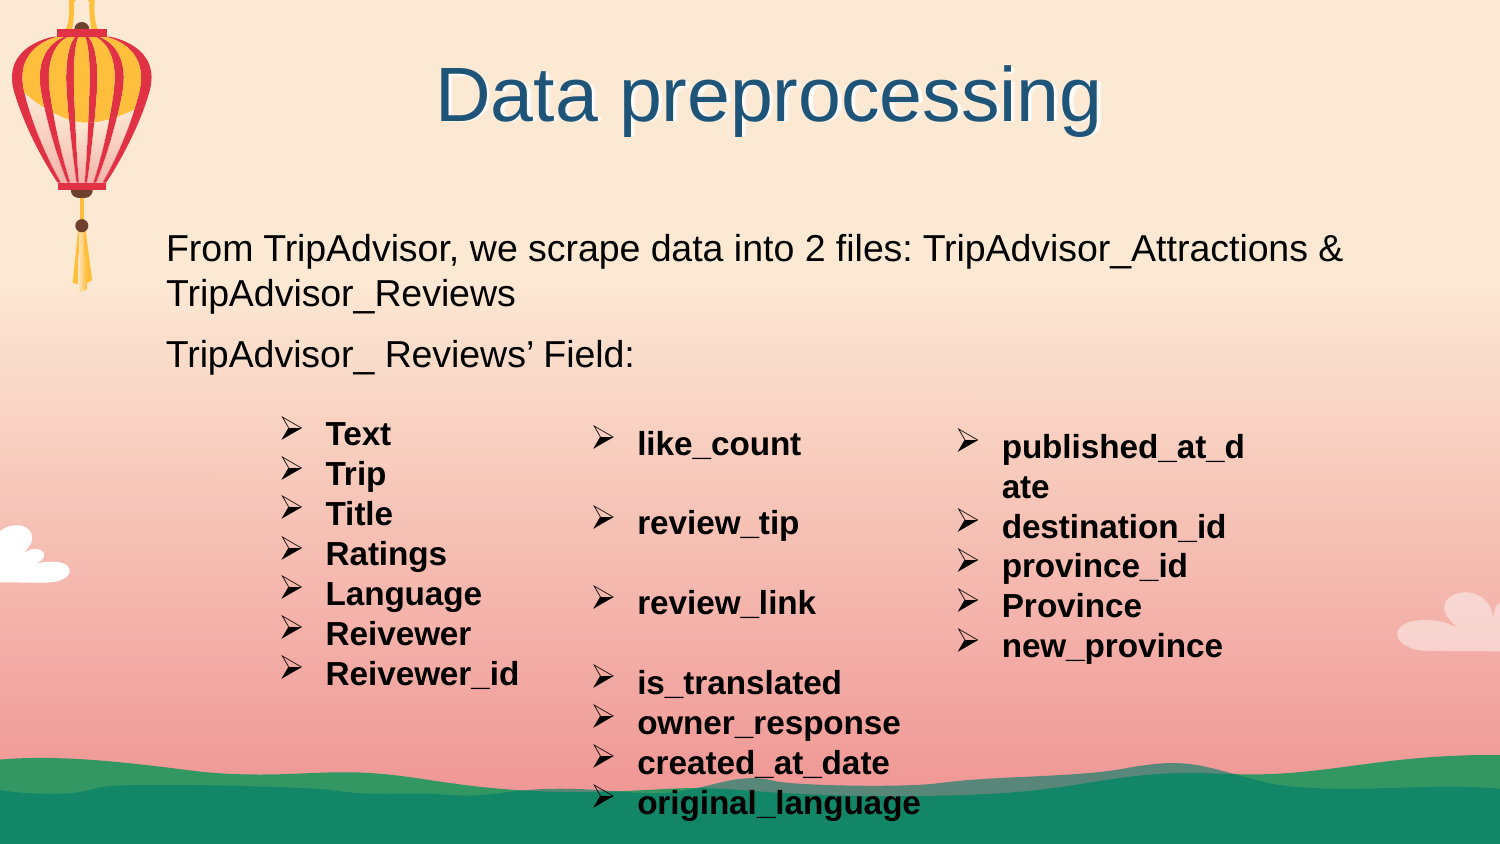

# Data preprocessing
From TripAdvisor, we scrape data into 2 files: TripAdvisor_Attractions & TripAdvisor_Reviews
TripAdvisor_ Reviews’ Field:
Text
Trip
Title
Ratings
Language
Reivewer
Reivewer_id
like_count
review_tip
review_link
is_translated
owner_response
created_at_date
original_language
published_at_date
destination_id
province_id
Province
new_province